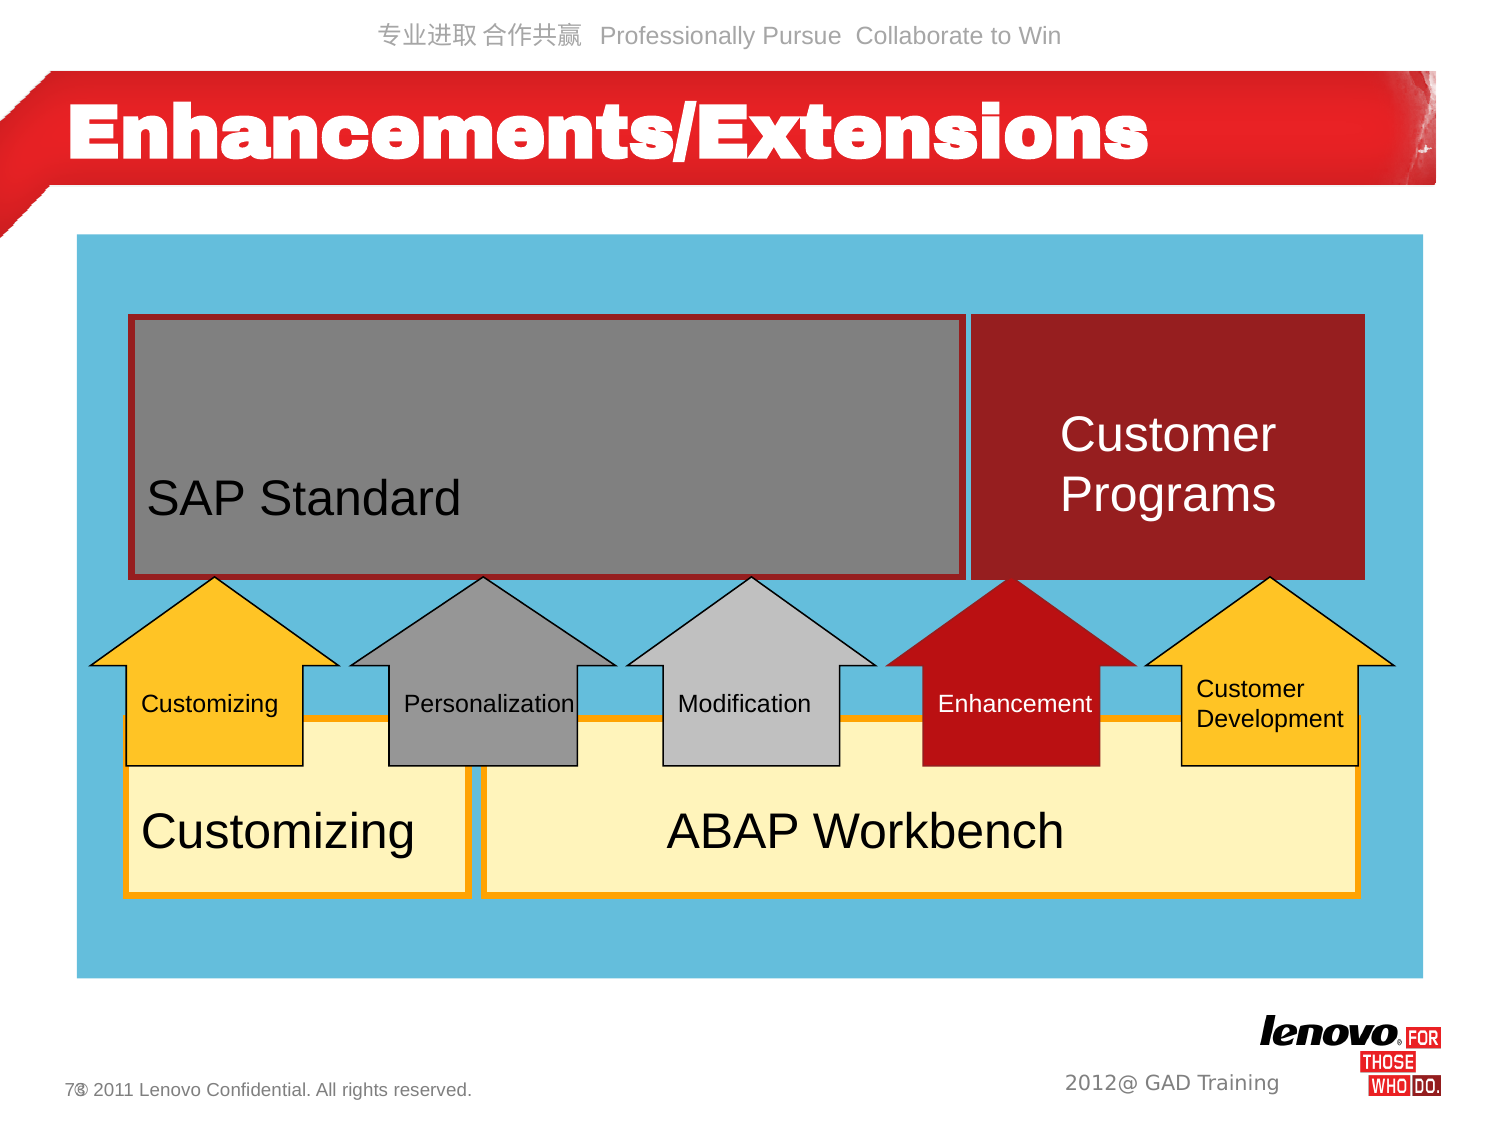

# Enhancements/Extensions

SAP Standard

  Customer
Programs
Customizing
Personalization
Modification
Enhancement
Customer
Development

Customizing

            ABAP Workbench